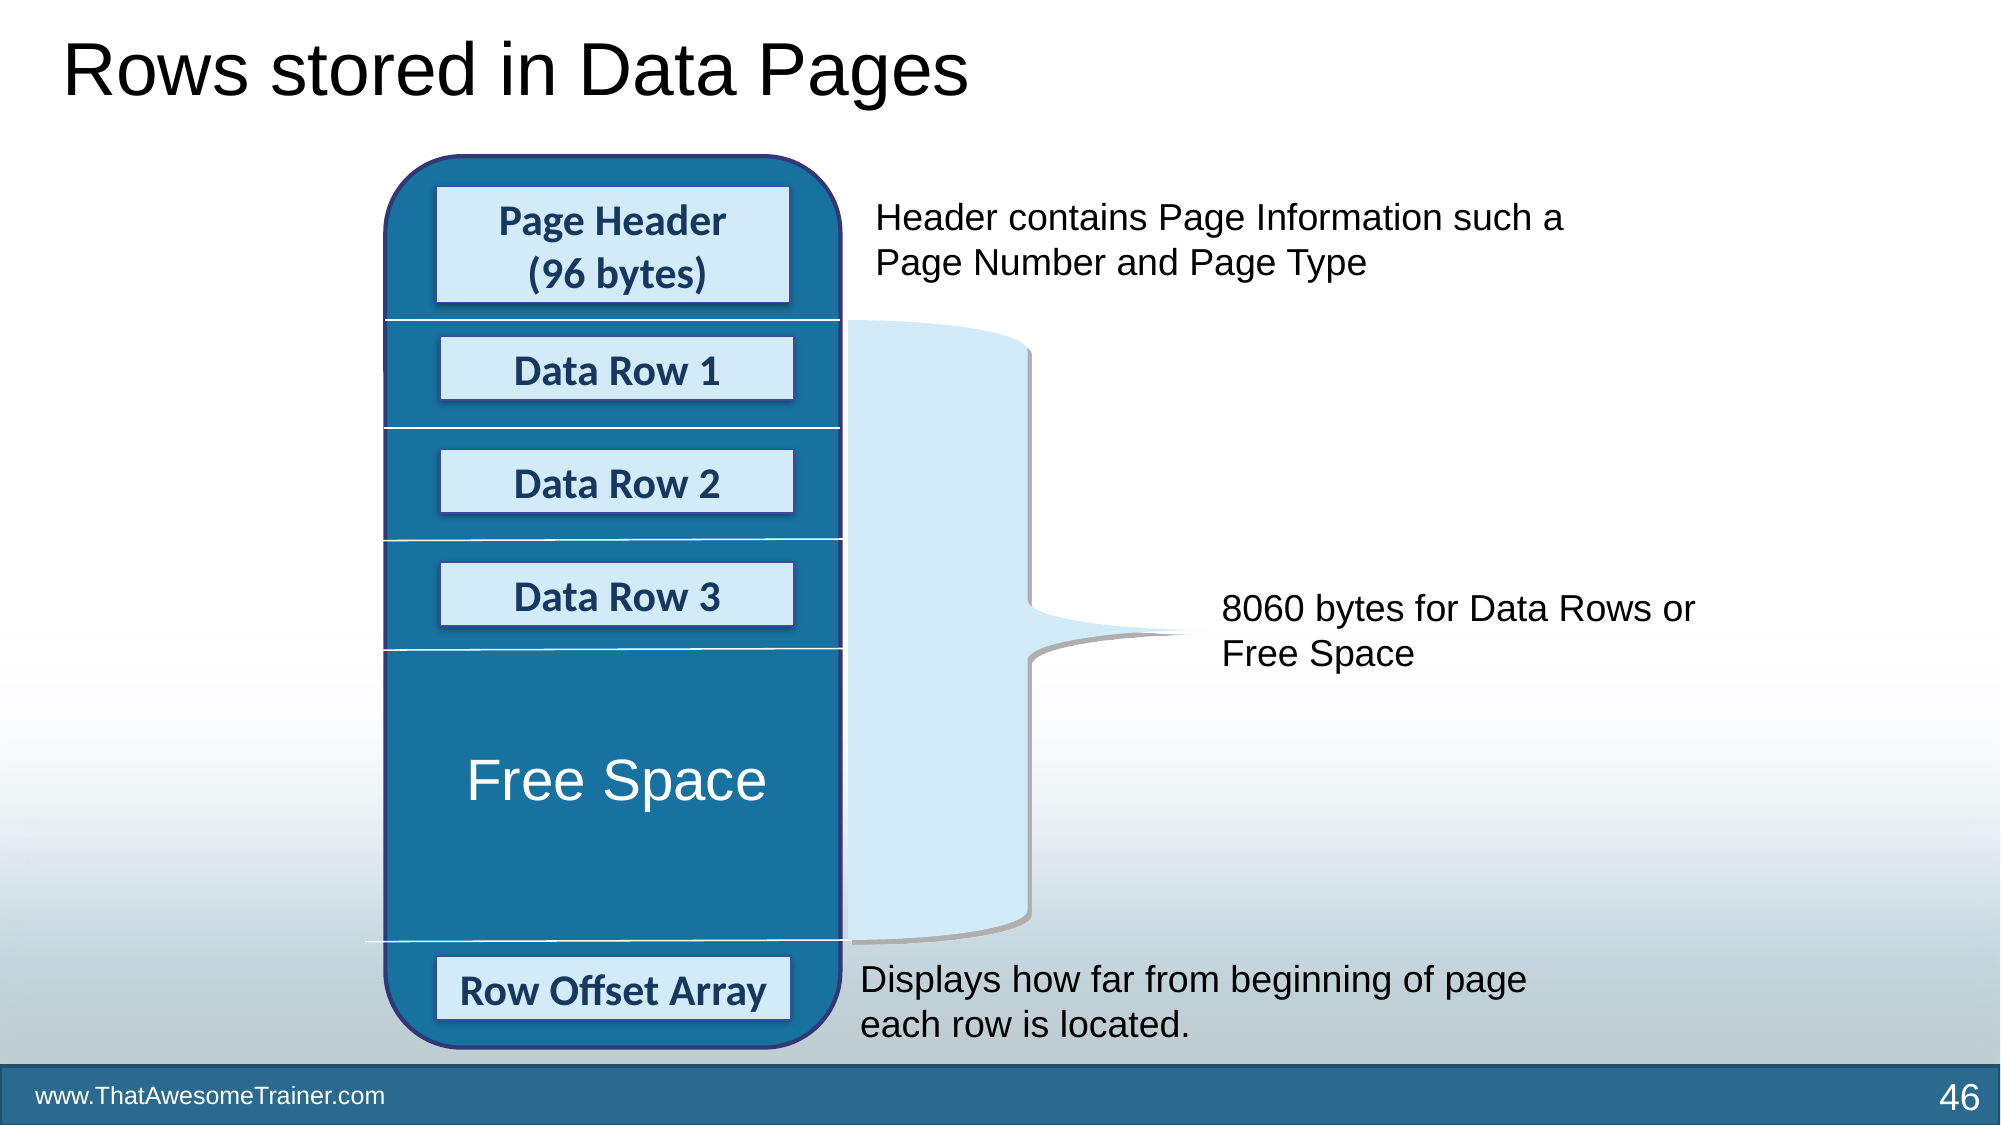

Rows stored in Data Pages
Header contains Page Information such a Page Number and Page Type
Page Header
 (96 bytes)

Data Row 1

Data Row 2
Data Row 3
8060 bytes for Data Rows or Free Space
Free Space
Displays how far from beginning of page each row is located.
Row Offset Array